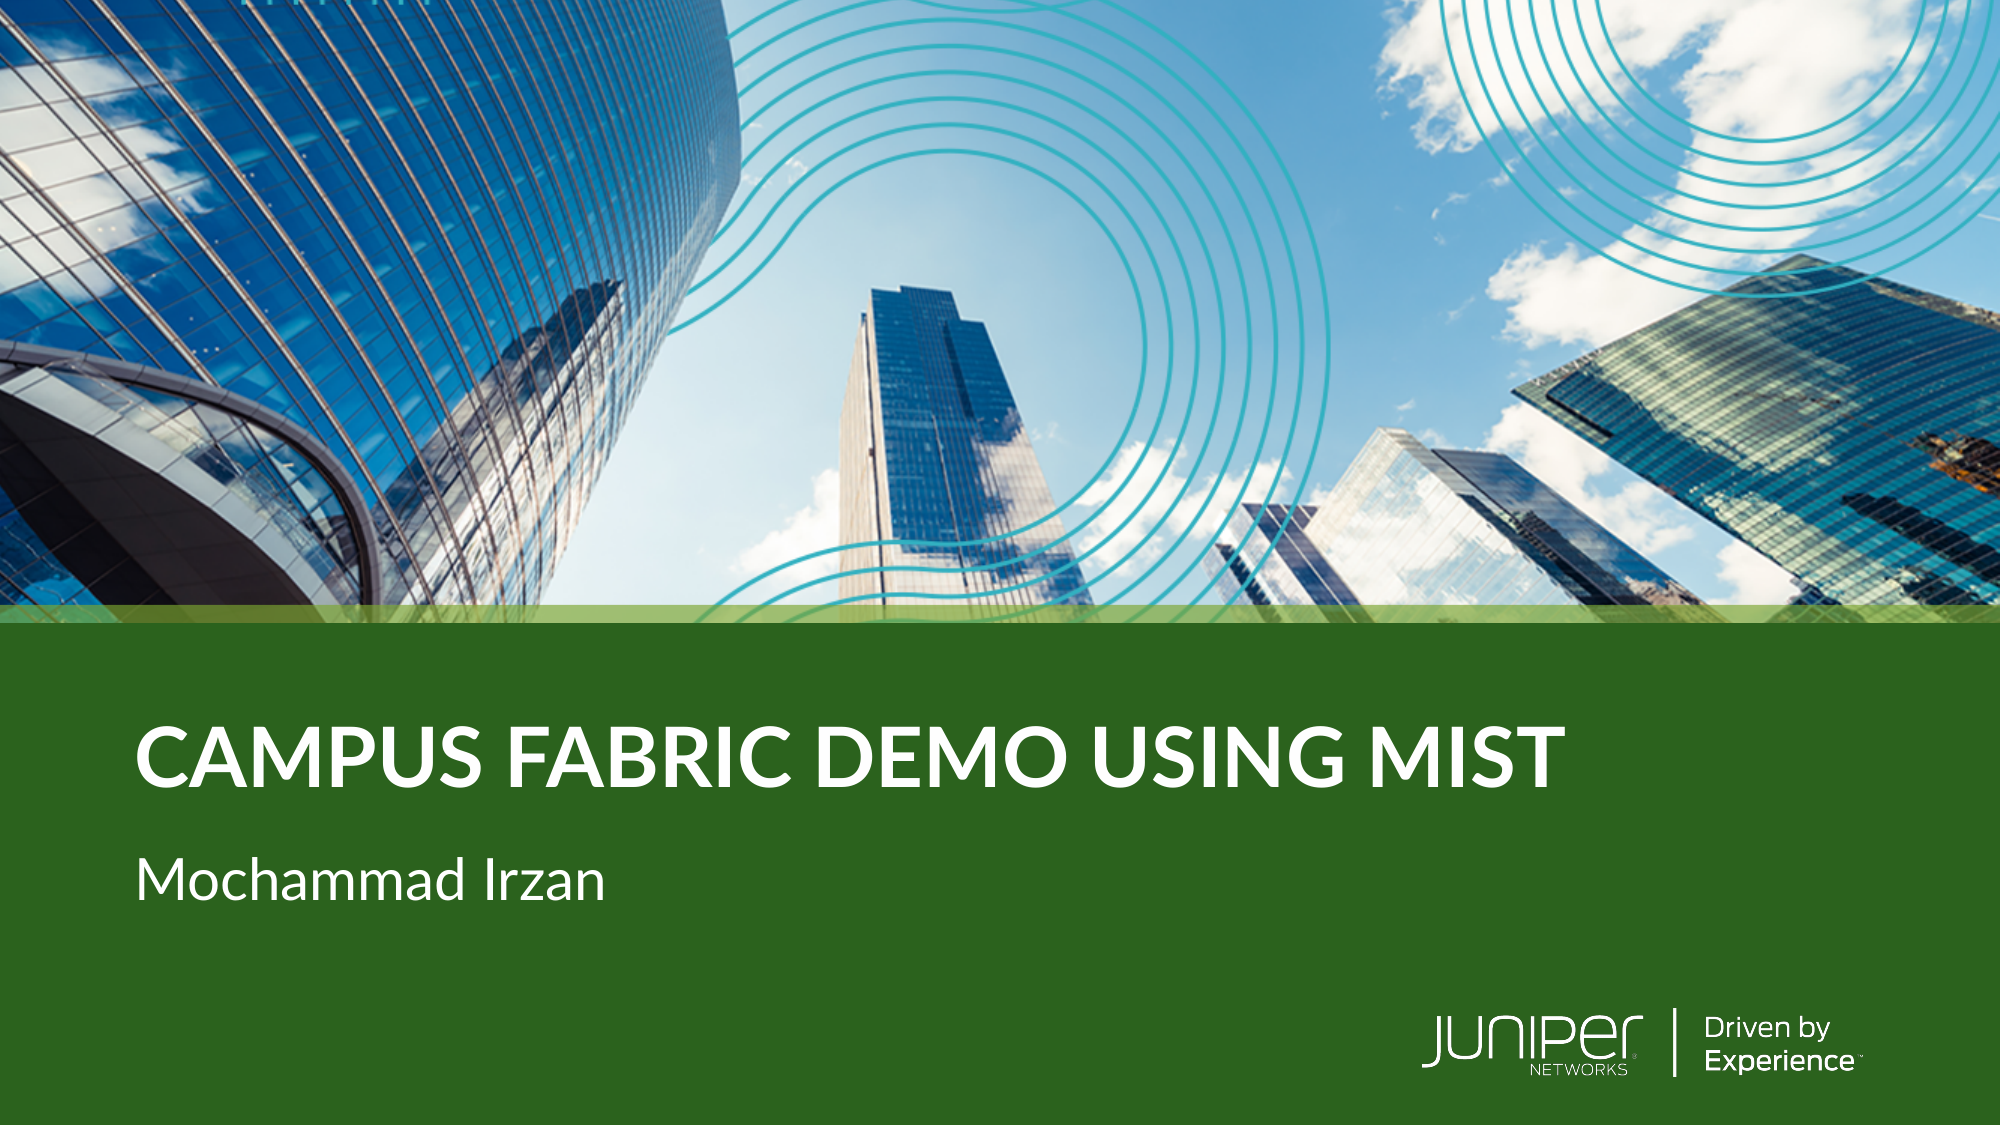

# Campus Fabric Demo using mist
Mochammad Irzan